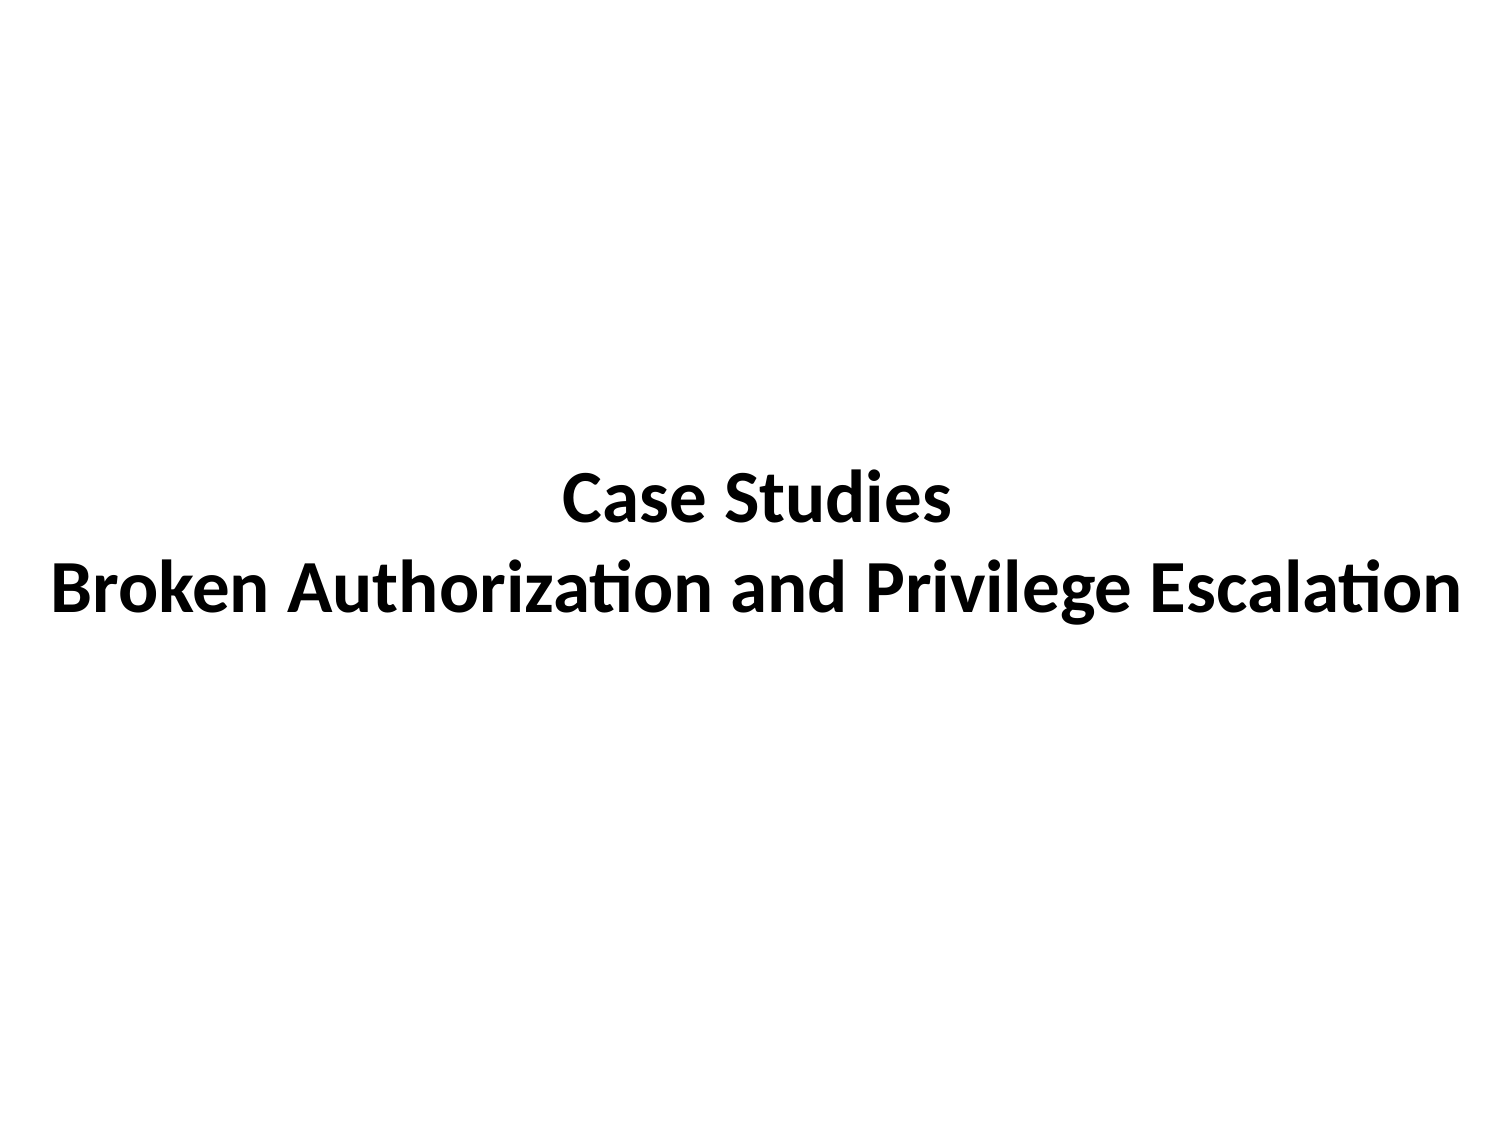

Case Studies
Broken Authorization and Privilege Escalation